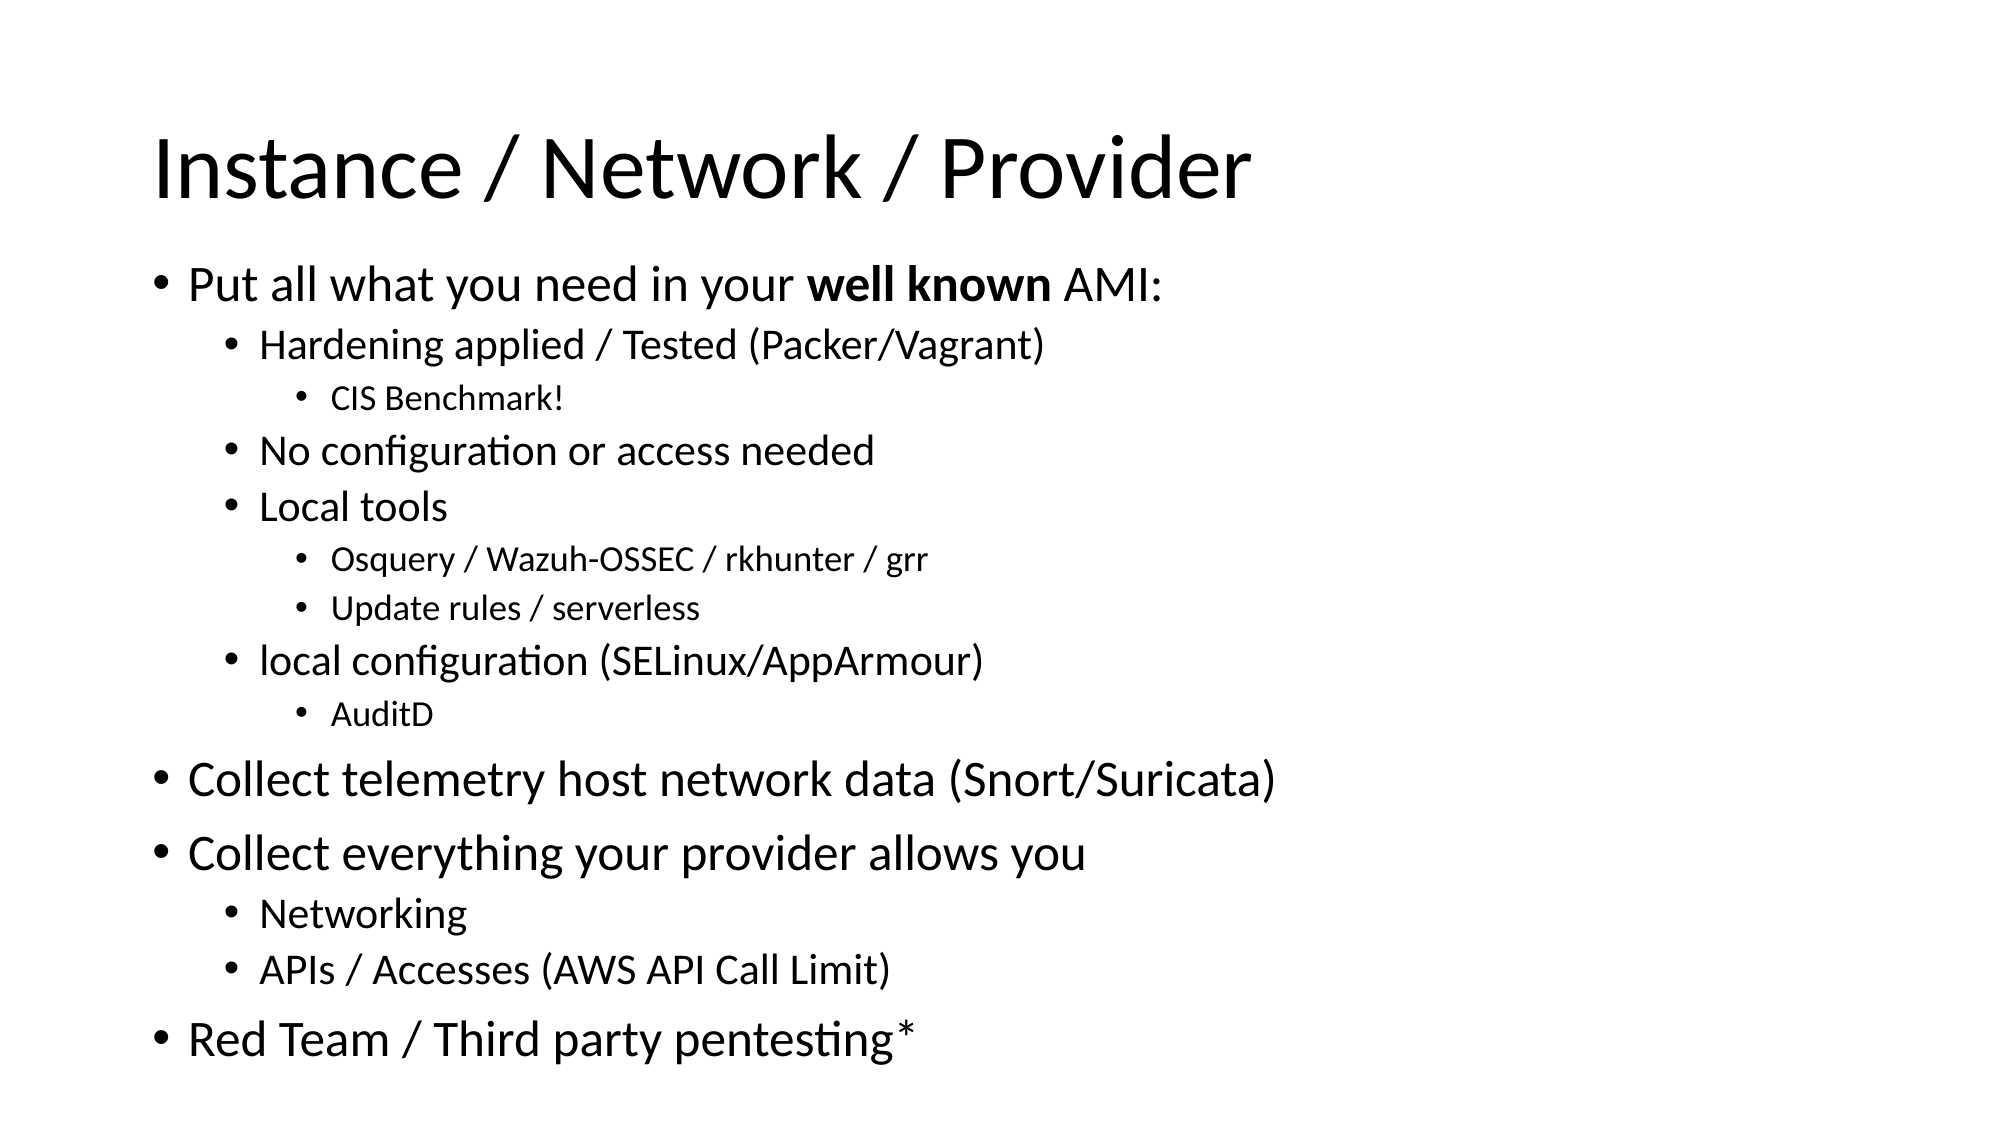

# Instance / Network / Provider
Put all what you need in your well known AMI:
Hardening applied / Tested (Packer/Vagrant)
CIS Benchmark!
No configuration or access needed
Local tools
Osquery / Wazuh-OSSEC / rkhunter / grr
Update rules / serverless
local configuration (SELinux/AppArmour)
AuditD
Collect telemetry host network data (Snort/Suricata)
Collect everything your provider allows you
Networking
APIs / Accesses (AWS API Call Limit)
Red Team / Third party pentesting*